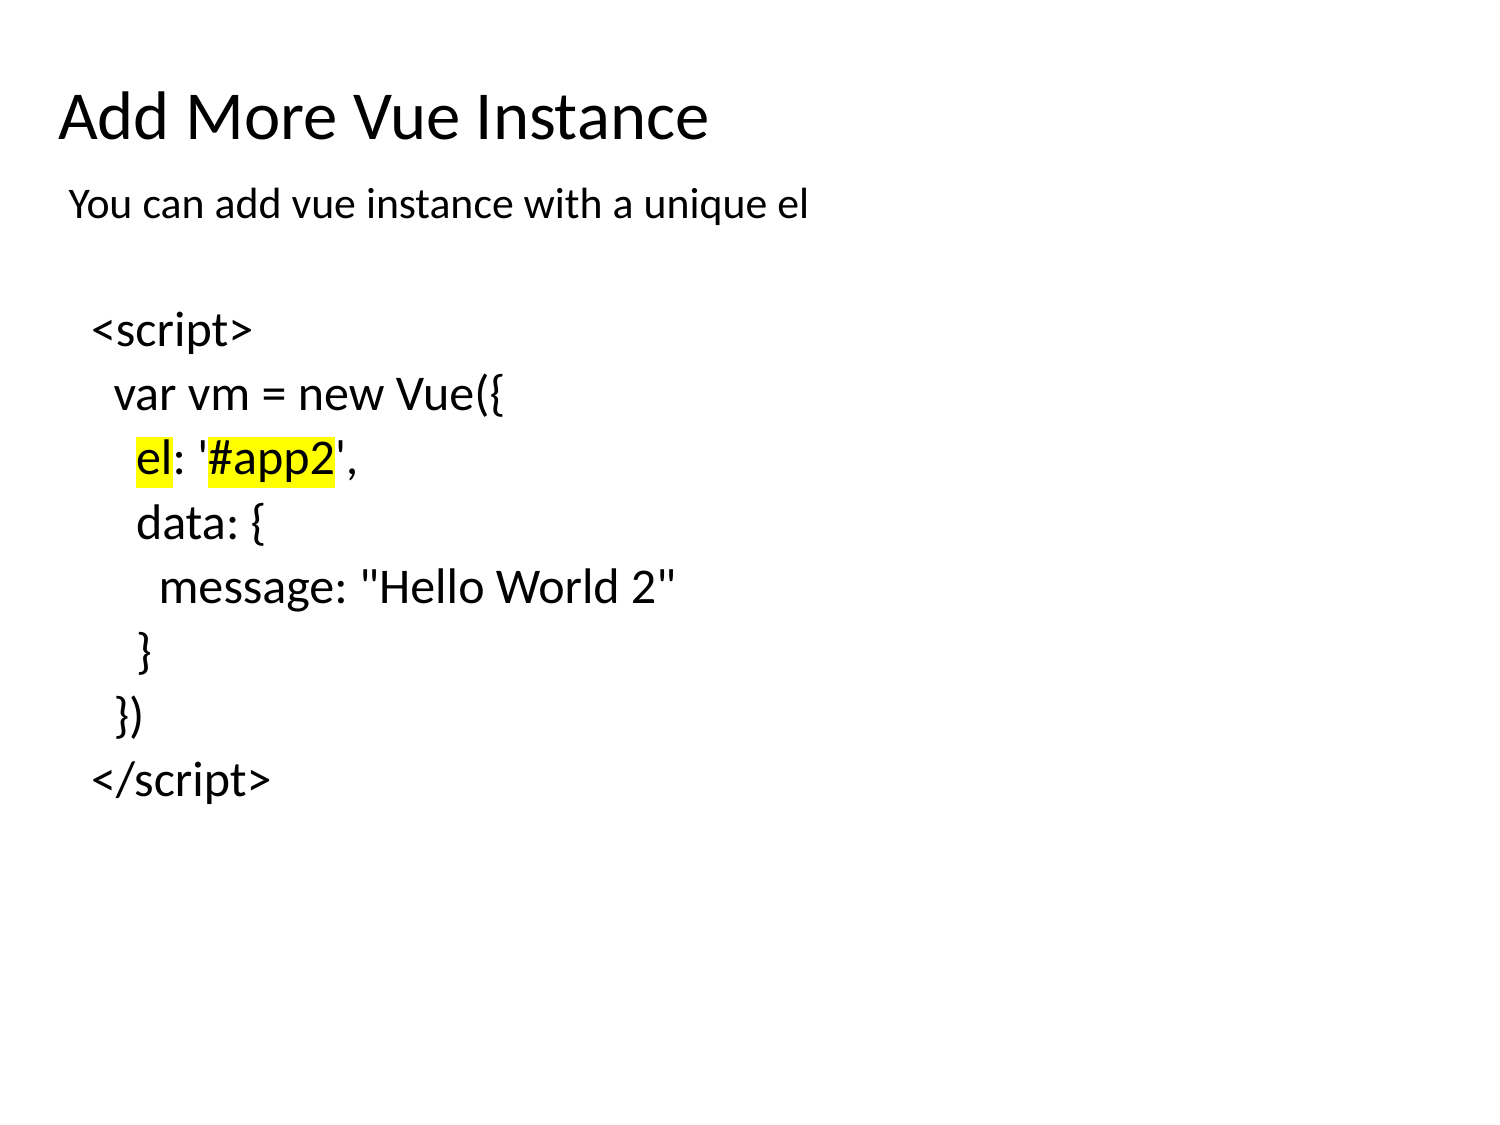

# Add More Vue Instance
You can add vue instance with a unique el

  <script>
    var vm = new Vue({
      el: '#app2',
      data: {
        message: "Hello World 2"
      }
    })
  </script>